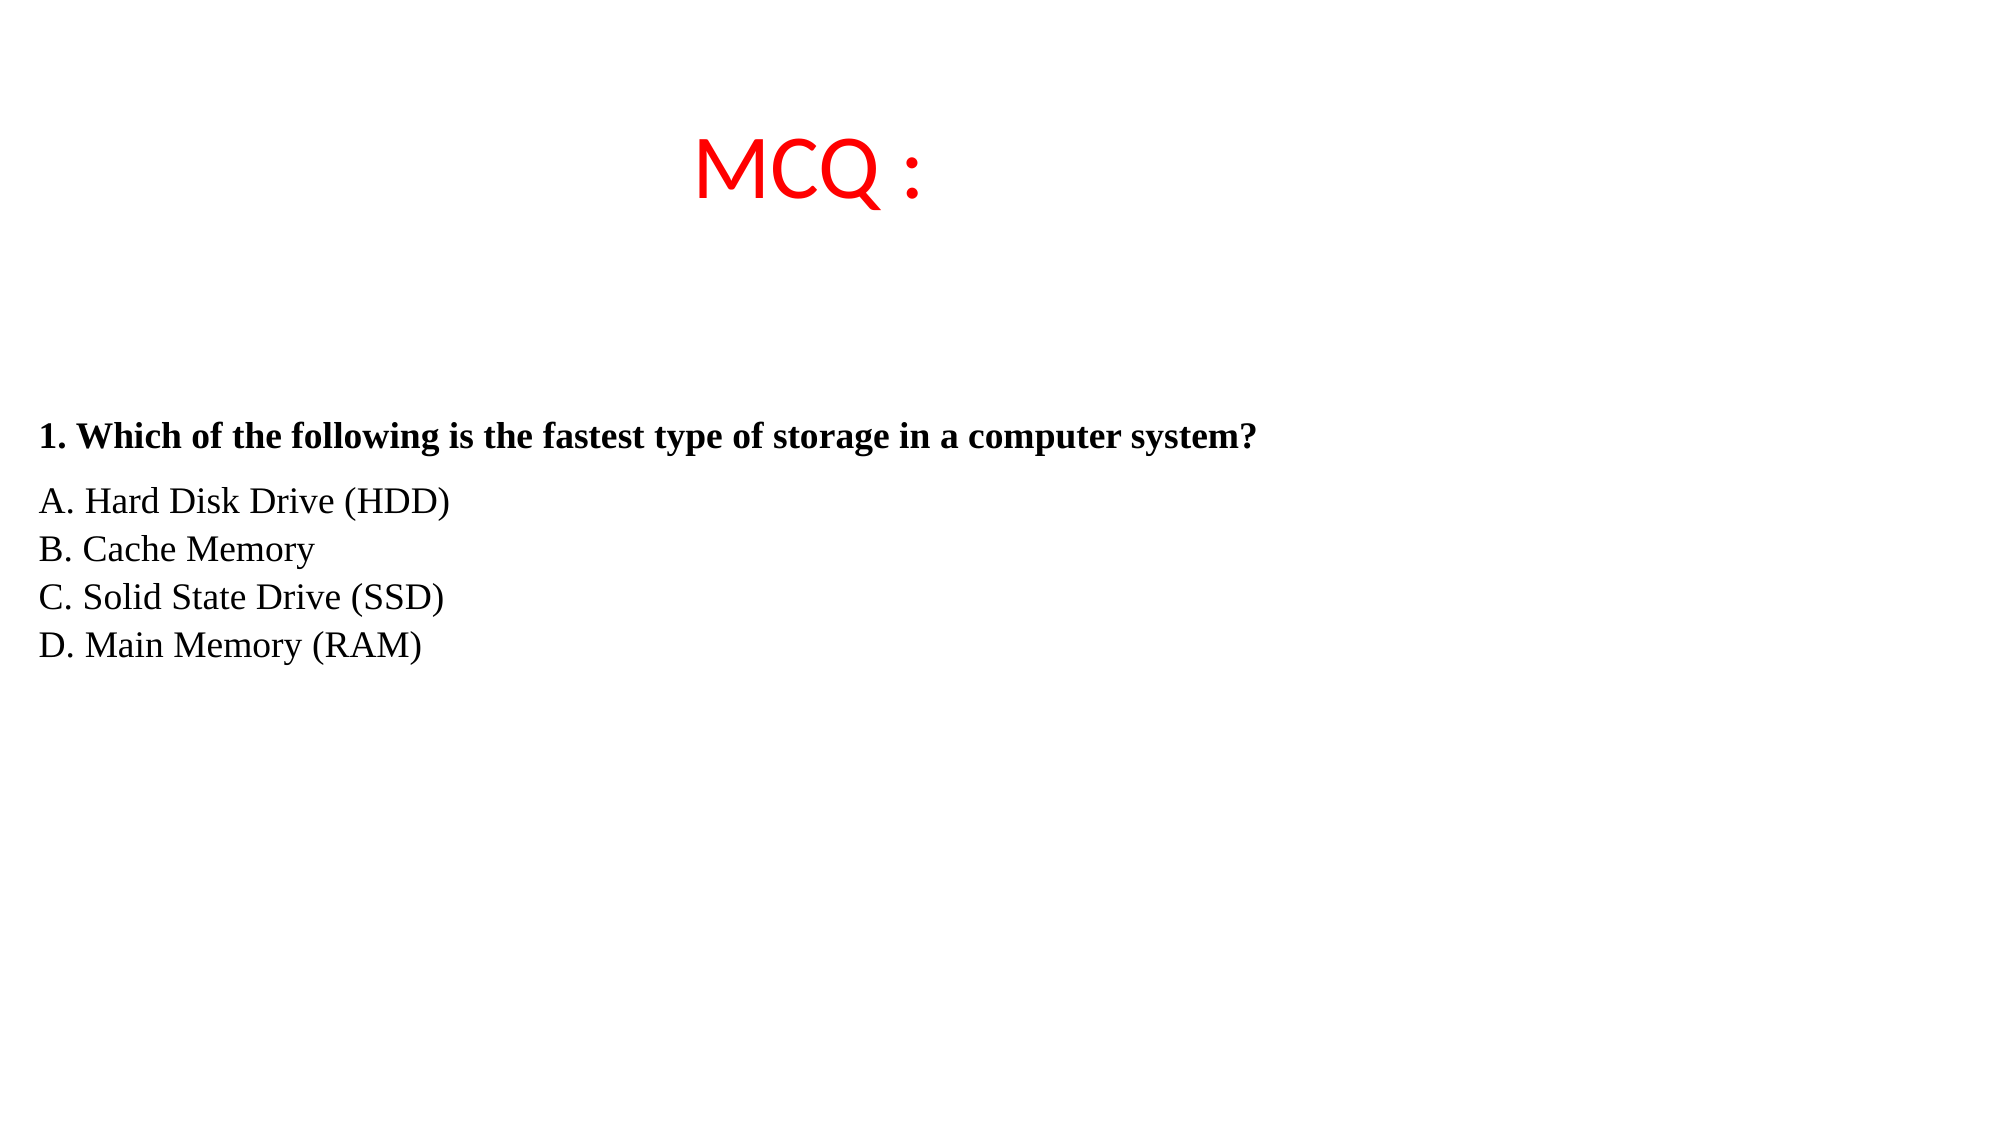

# MCQ :
1. Which of the following is the fastest type of storage in a computer system?
A. Hard Disk Drive (HDD)
B. Cache Memory
C. Solid State Drive (SSD)
D. Main Memory (RAM)